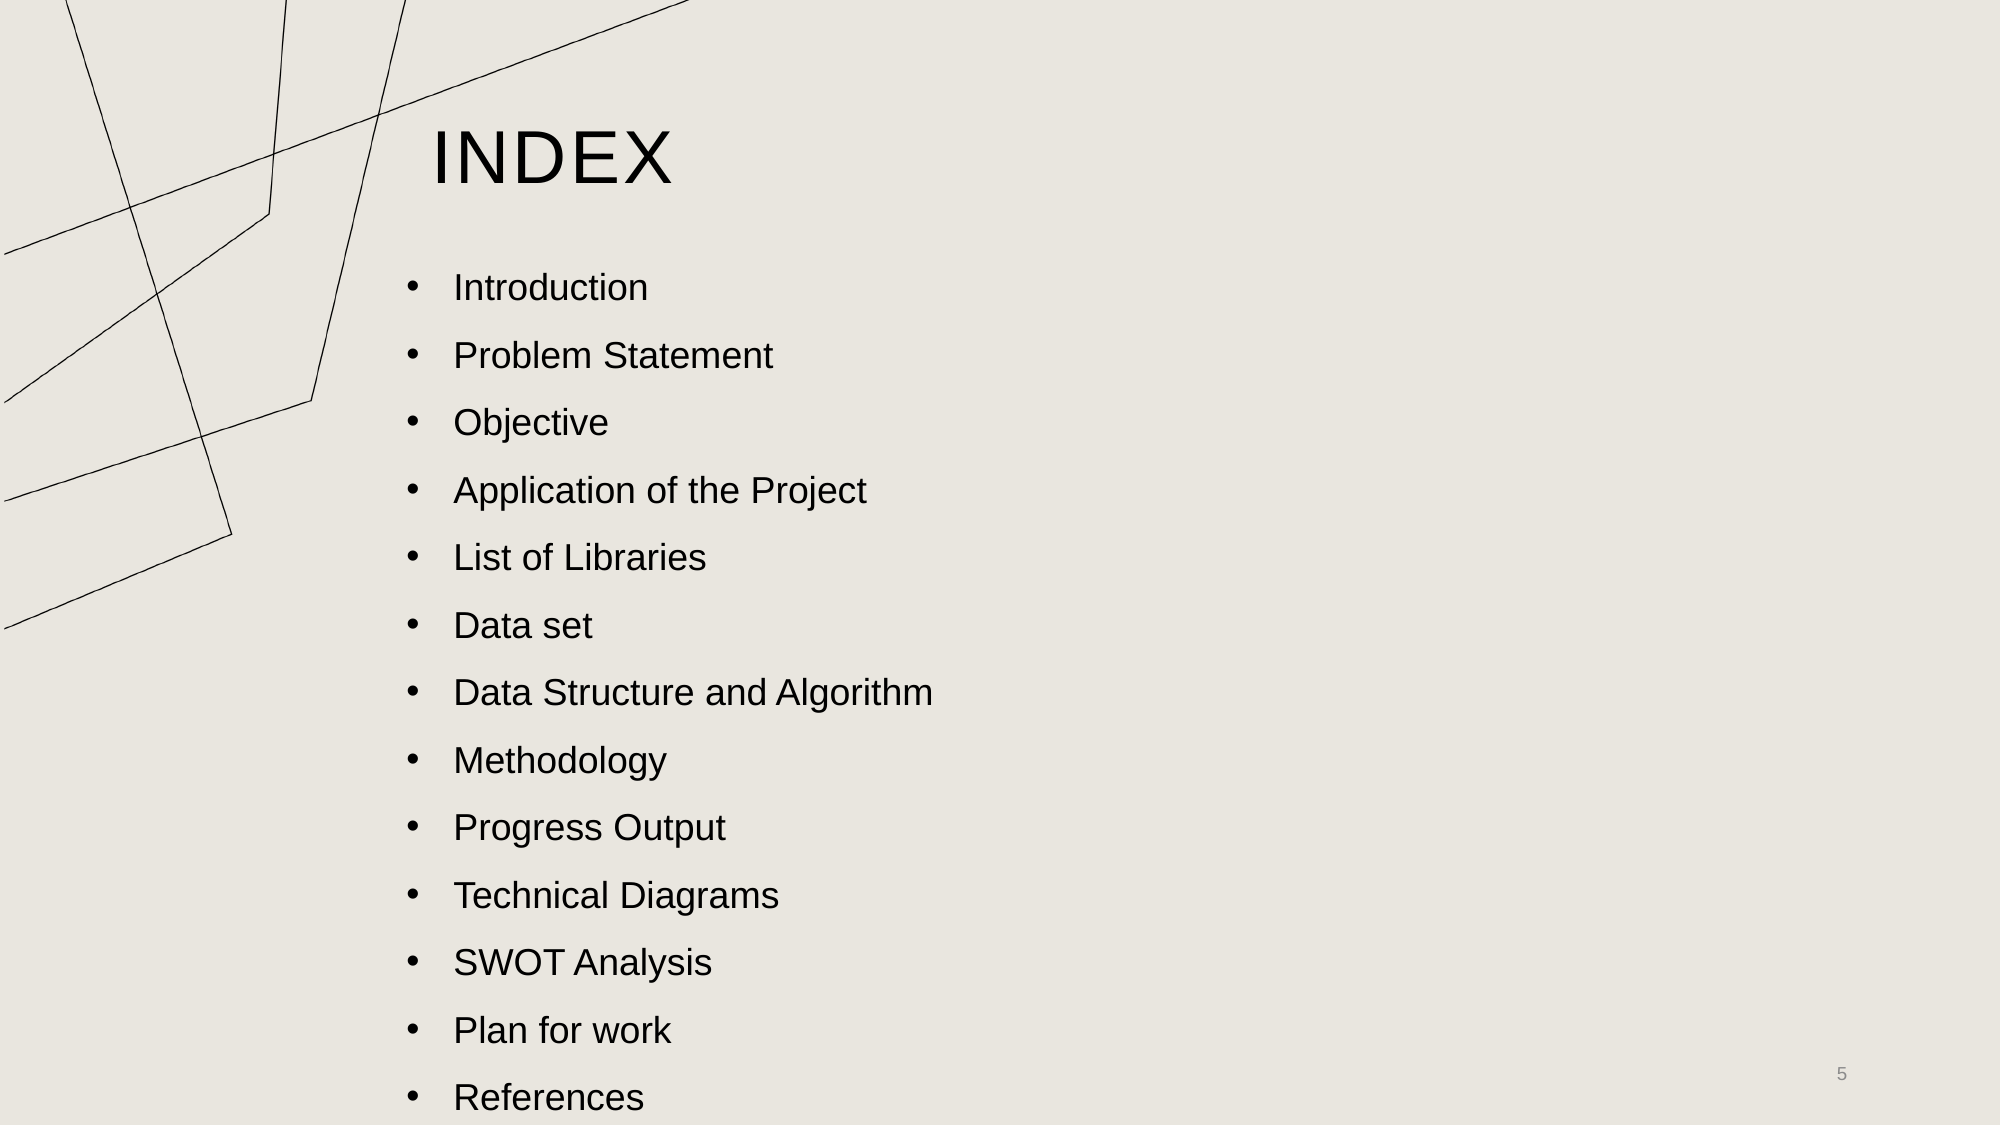

# Index
Introduction
Problem Statement
Objective
Application of the Project
List of Libraries
Data set
Data Structure and Algorithm
Methodology
Progress Output
Technical Diagrams
SWOT Analysis
Plan for work
References

5